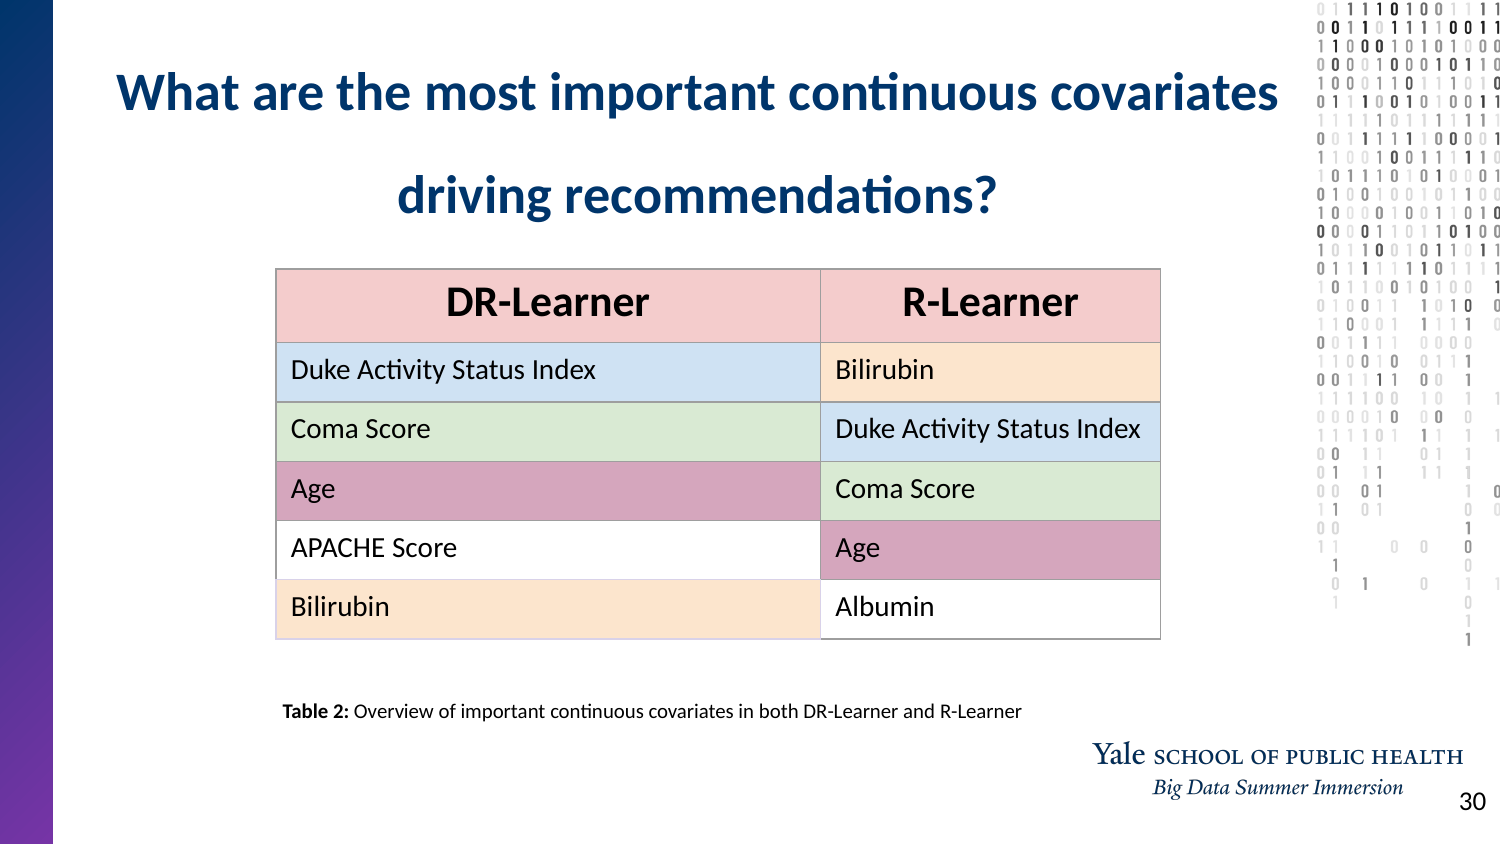

# What are the most important continuous covariates driving recommendations?

| DR-Learner | R-Learner |
| --- | --- |
| Duke Activity Status Index | Bilirubin |
| Coma Score | Duke Activity Status Index |
| Age | Coma Score |
| APACHE Score | Age​ |
| Bilirubin | Albumin |
Table 2: Overview of important continuous covariates in both DR-Learner and R-Learner

30